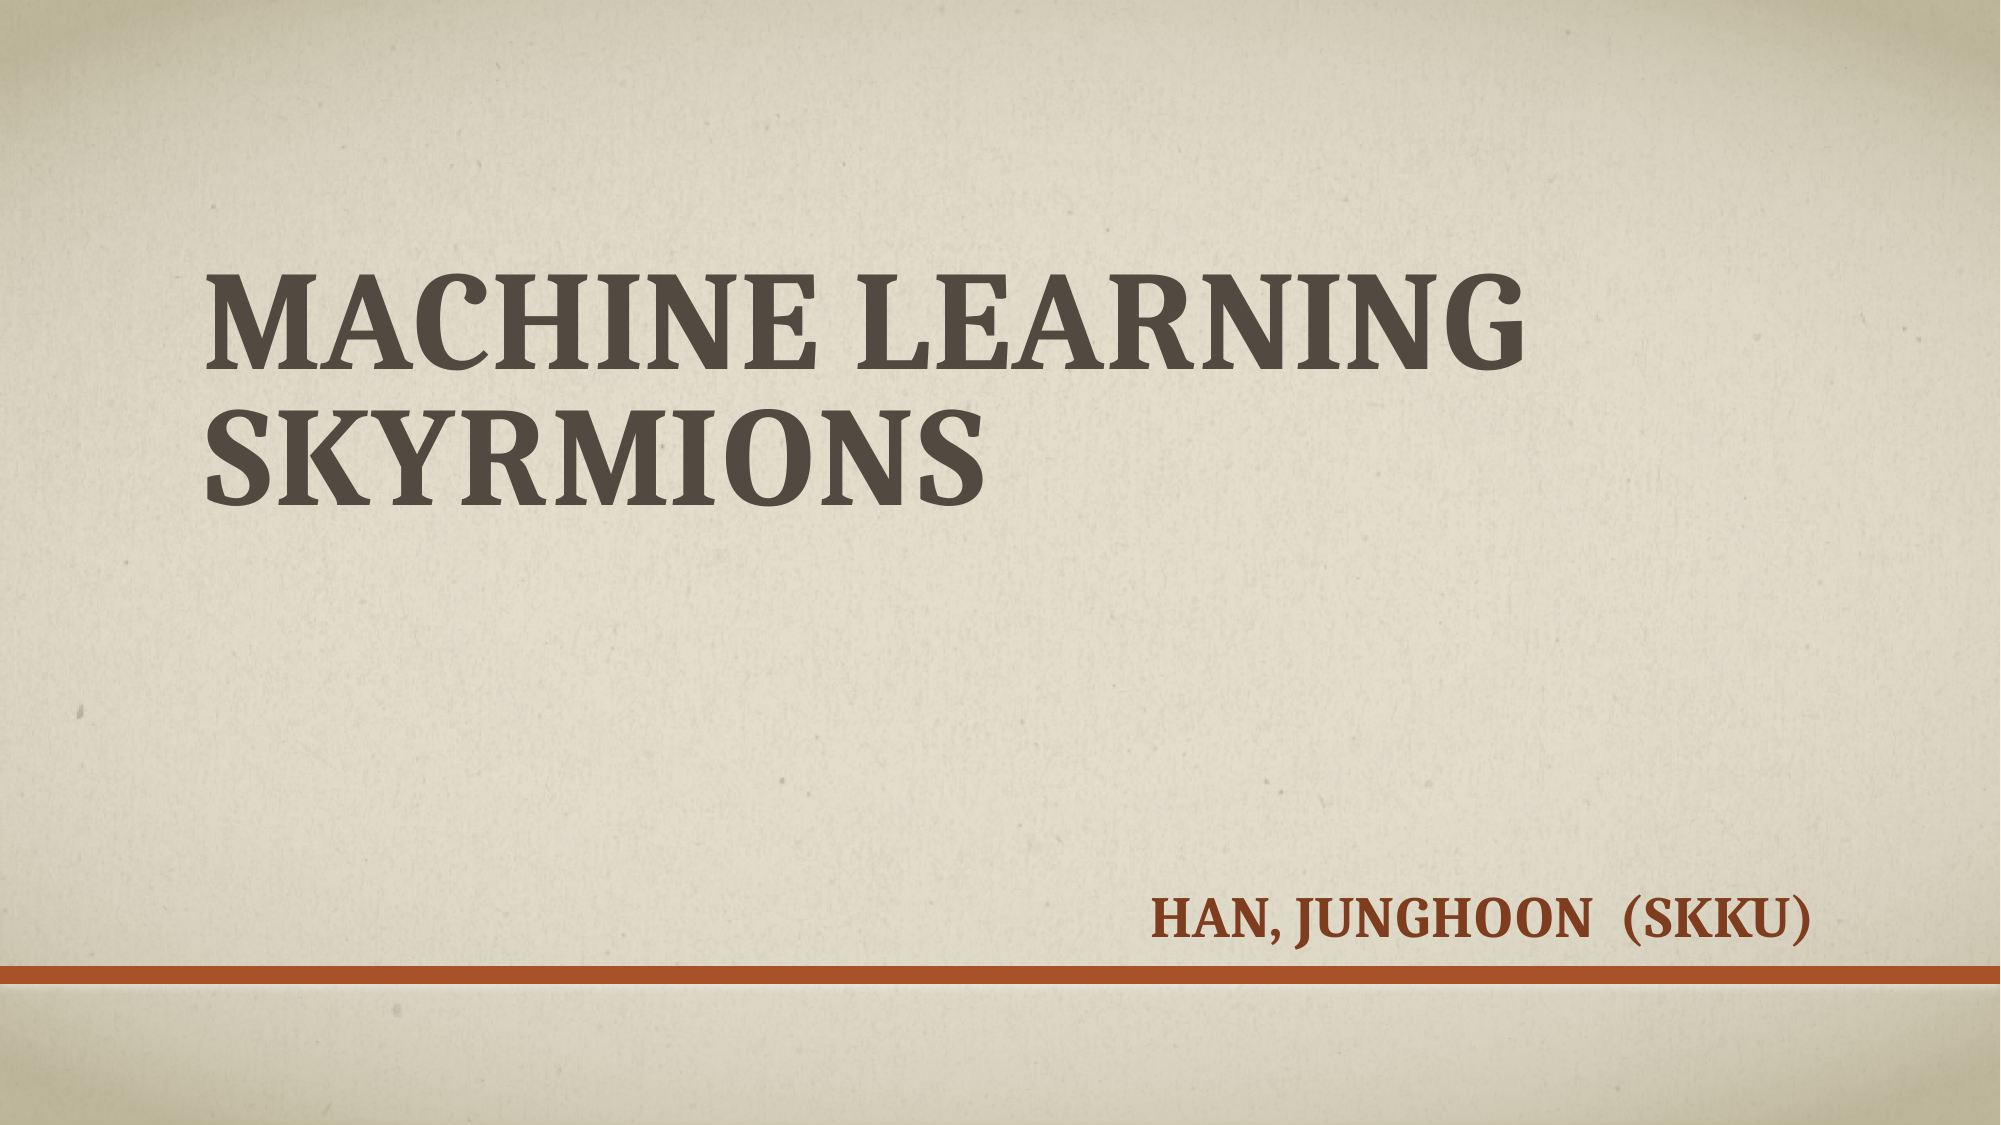

# Machine Learning Skyrmions
Han, JungHoon  (SKKU)